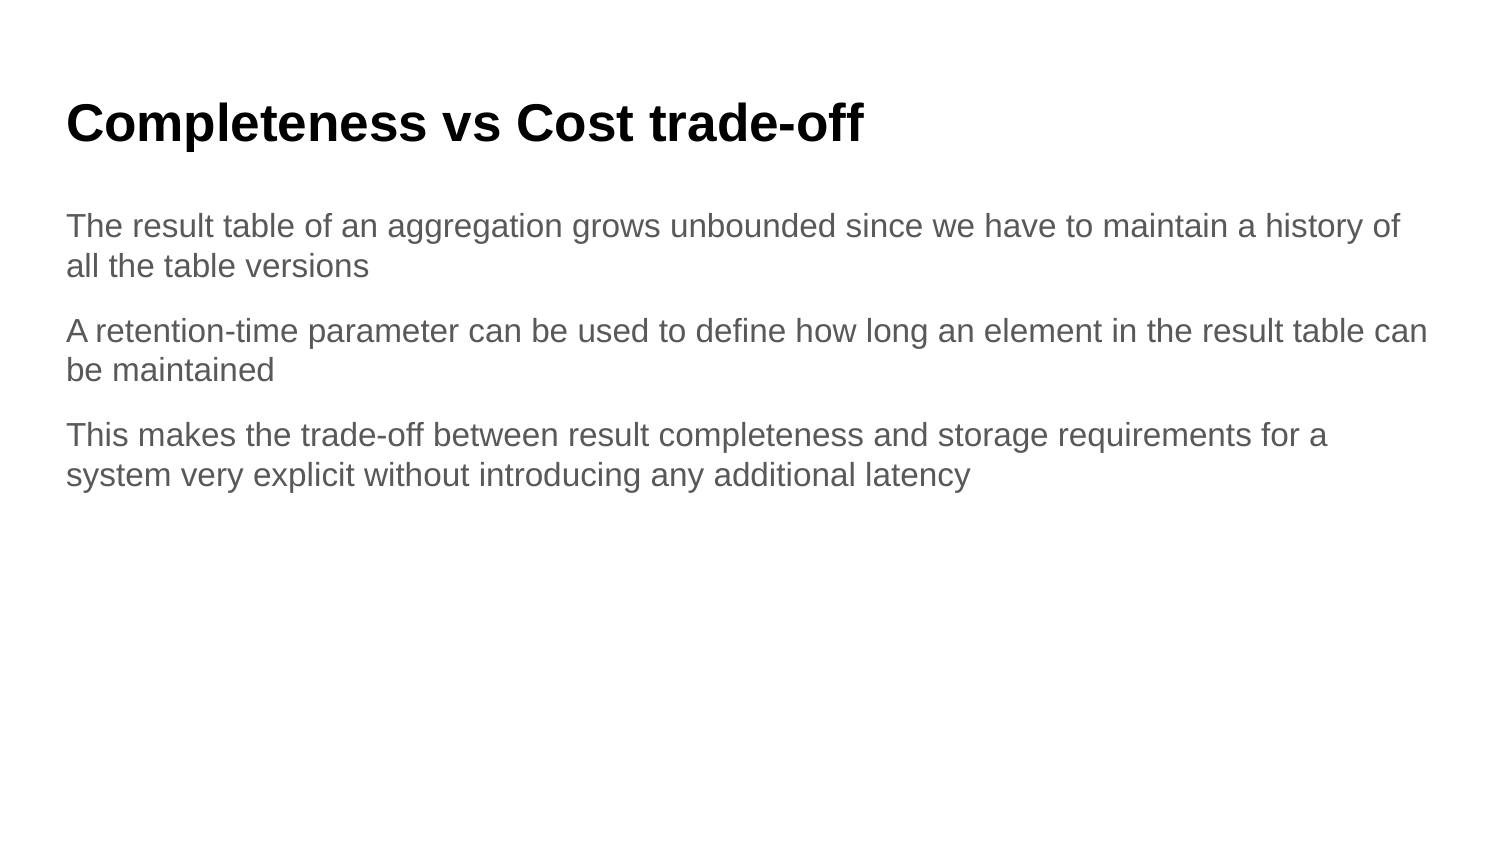

# Completeness vs Cost trade-off
The result table of an aggregation grows unbounded since we have to maintain a history of all the table versions
A retention-time parameter can be used to define how long an element in the result table can be maintained
This makes the trade-off between result completeness and storage requirements for a system very explicit without introducing any additional latency